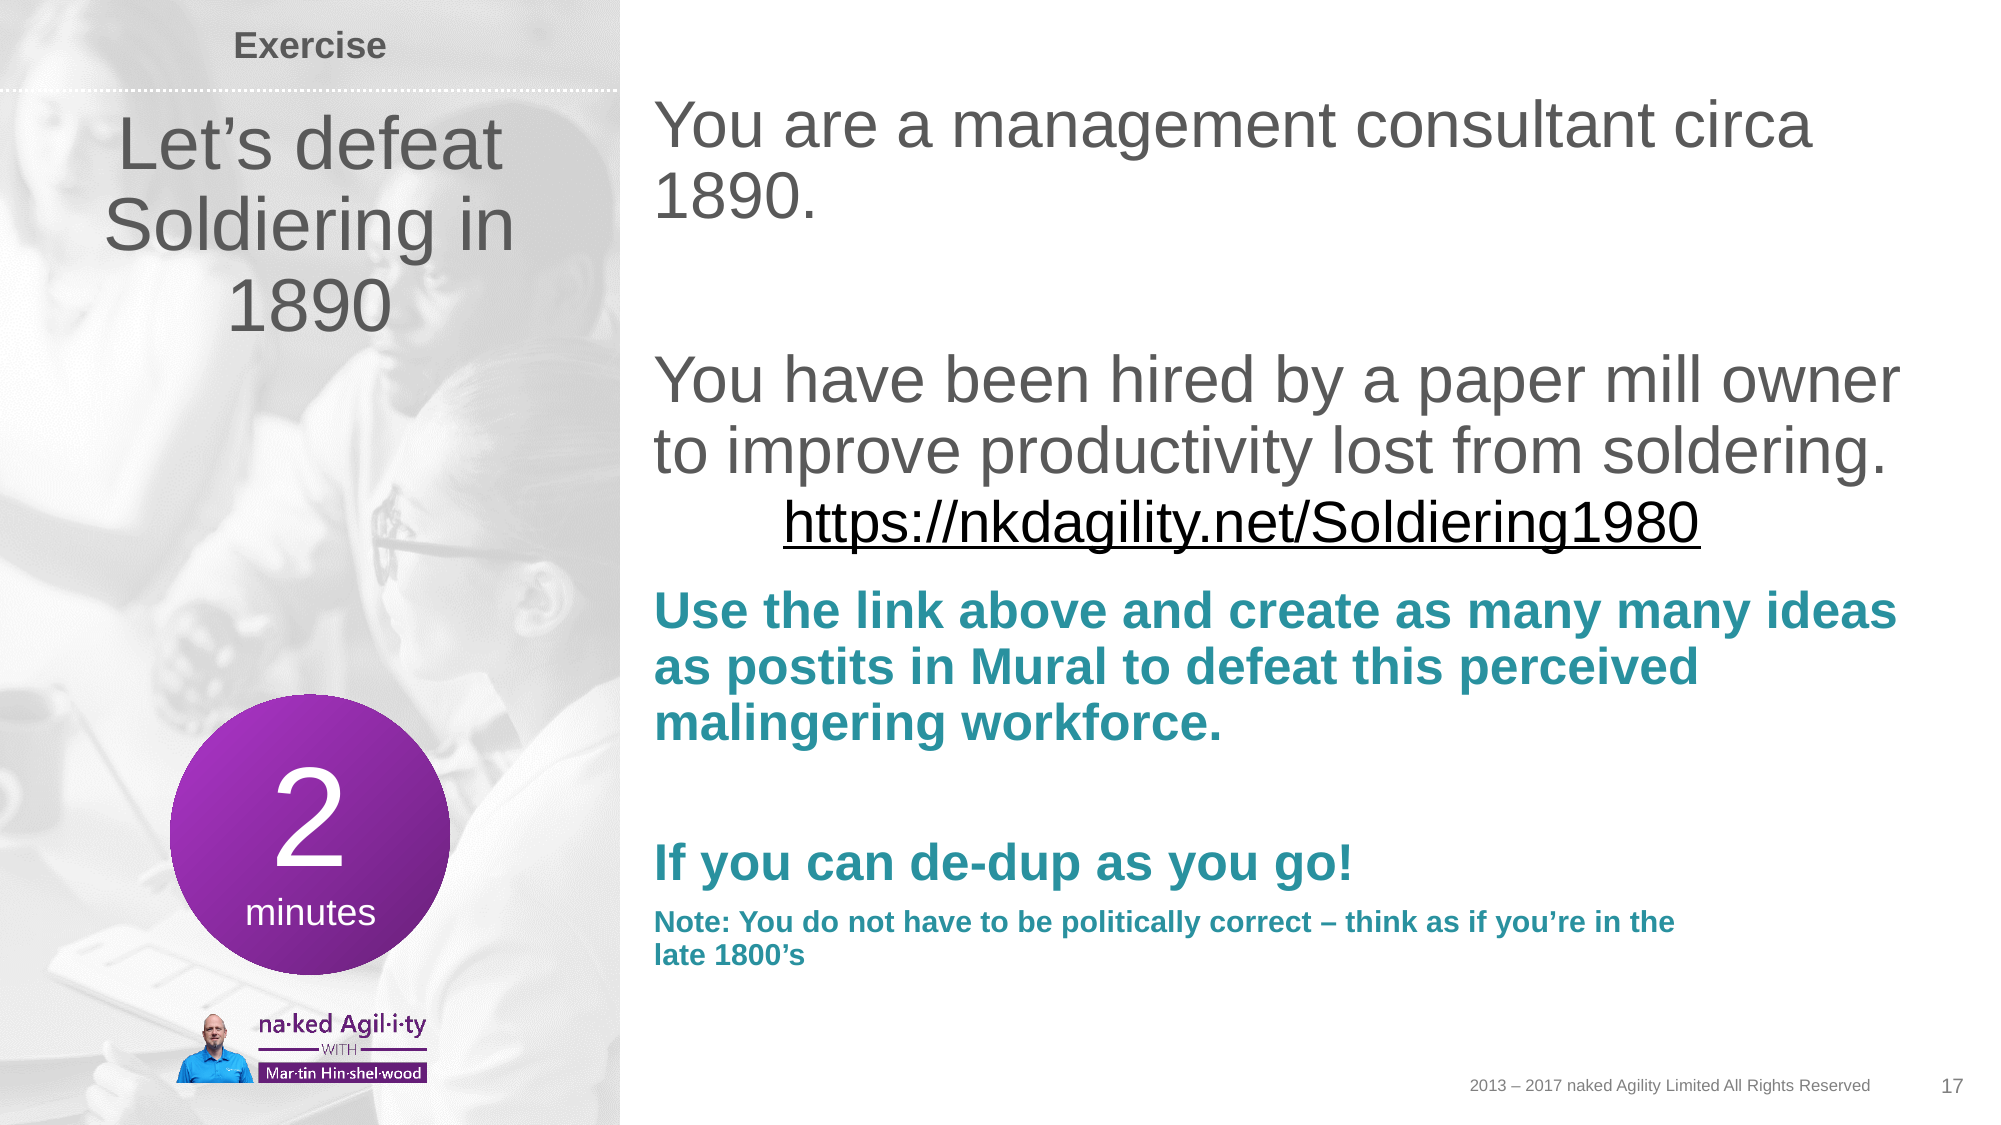

You are a management consultant circa 1890.

You have been hired by a paper mill owner to improve productivity lost from soldering.
# Let’s defeat Soldiering in 1890

https://nkdagility.net/Soldiering1980
Use the link above and create as many many ideas as postits in Mural to defeat this perceived malingering workforce.

If you can de-dup as you go!
Note: You do not have to be politically correct – think as if you’re in the
late 1800’s
2
17